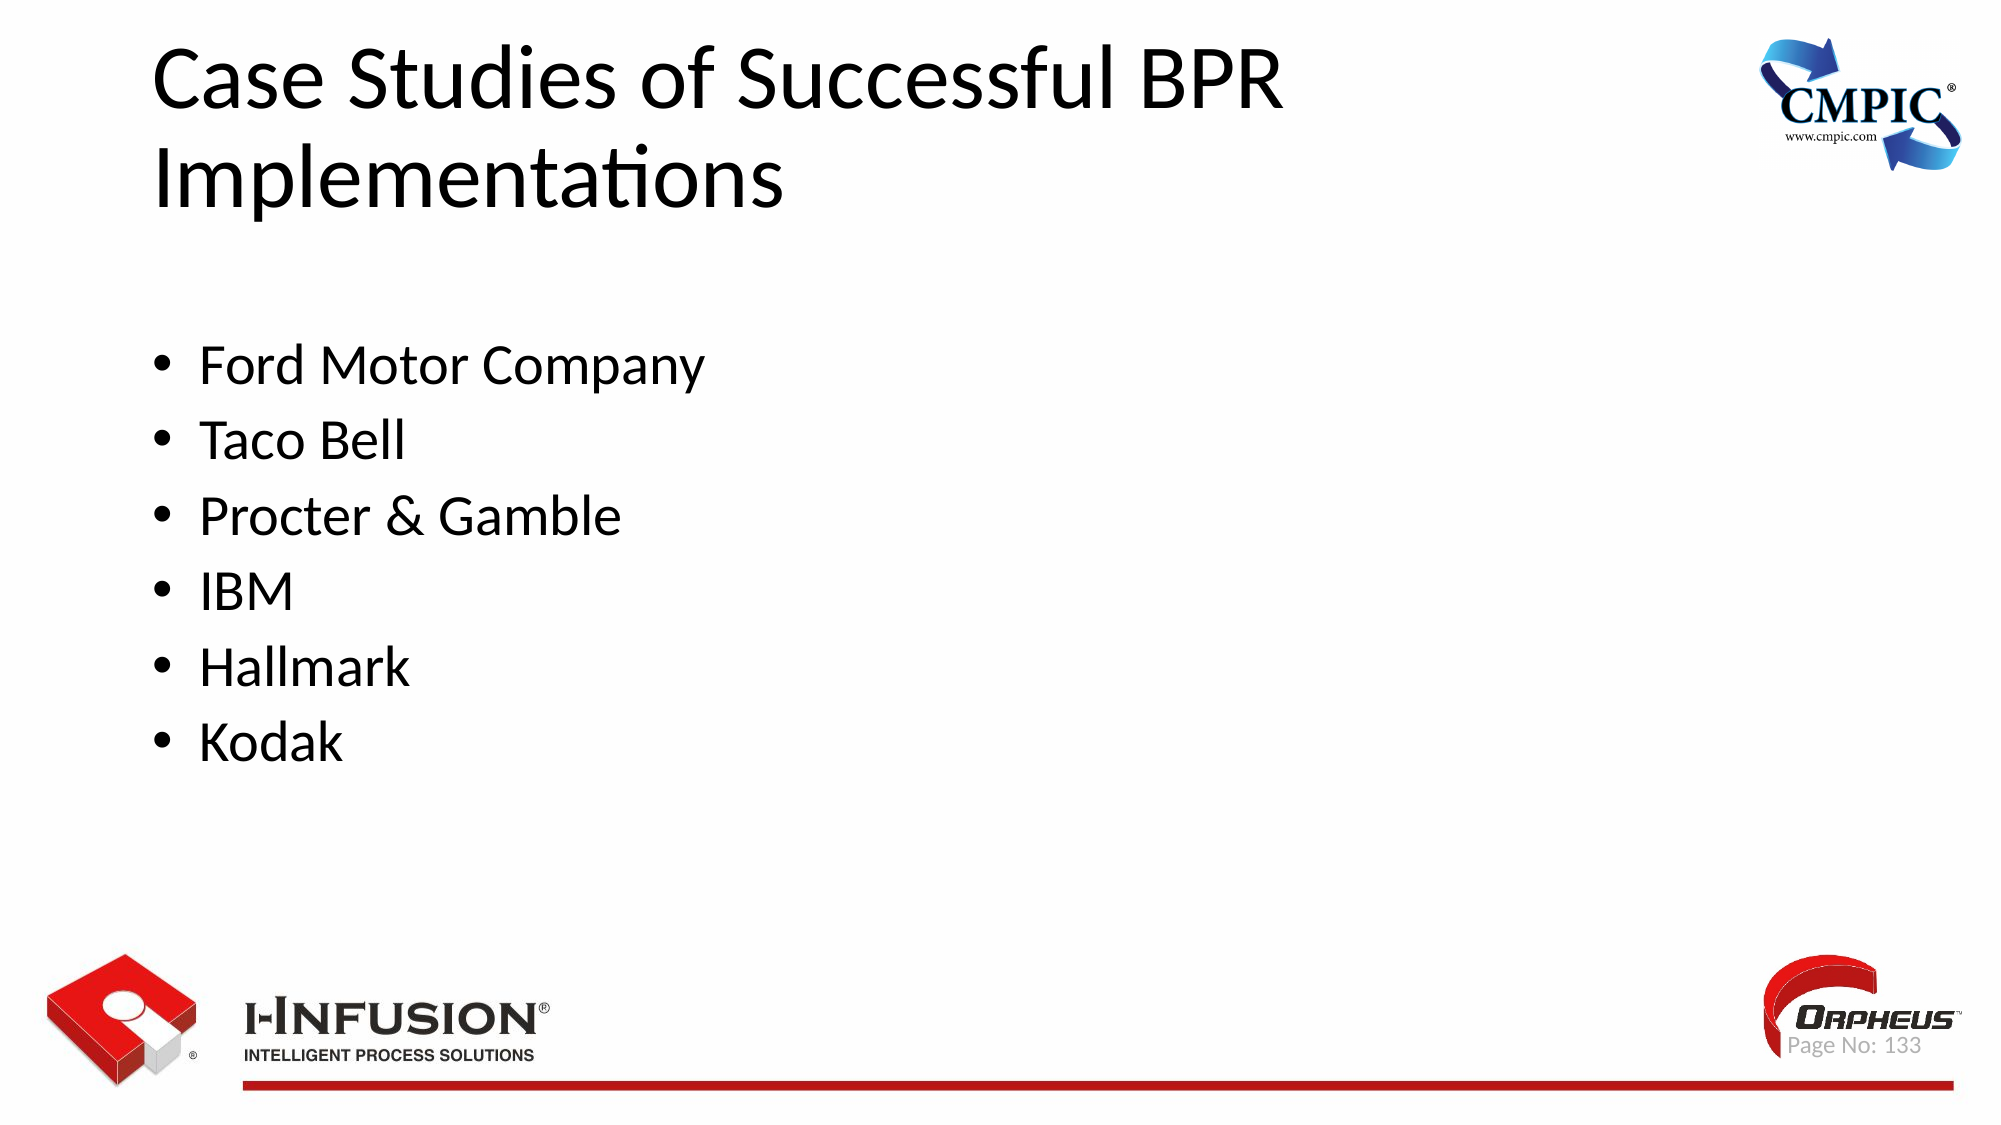

Case Studies of Successful BPR Implementations
Ford Motor Company
Taco Bell
Procter & Gamble
IBM
Hallmark
Kodak
 Page No: 133